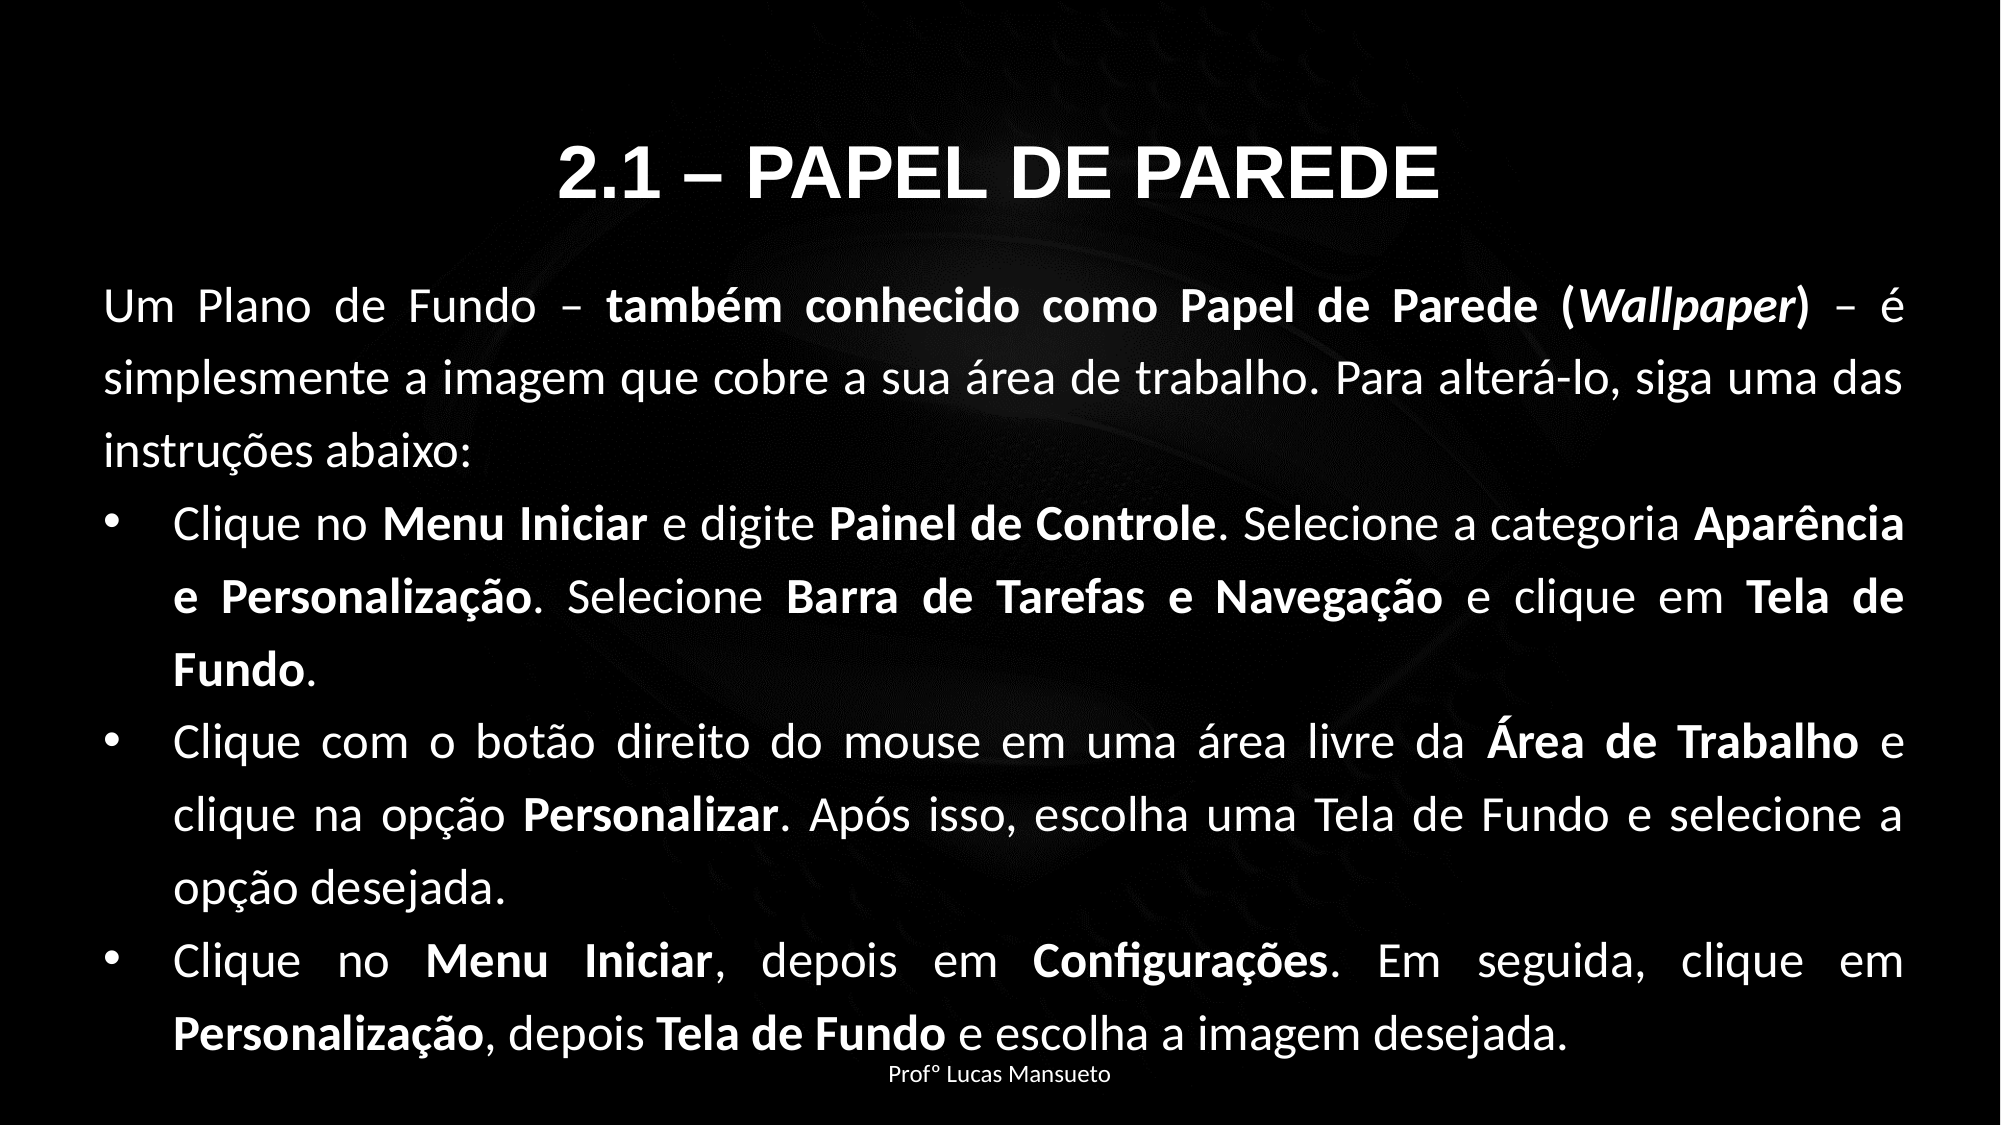

2.1 – PAPEL DE PAREDE
Um Plano de Fundo – também conhecido como Papel de Parede (Wallpaper) – é simplesmente a imagem que cobre a sua área de trabalho. Para alterá-lo, siga uma das instruções abaixo:
Clique no Menu Iniciar e digite Painel de Controle. Selecione a categoria Aparência e Personalização. Selecione Barra de Tarefas e Navegação e clique em Tela de Fundo.
Clique com o botão direito do mouse em uma área livre da Área de Trabalho e clique na opção Personalizar. Após isso, escolha uma Tela de Fundo e selecione a opção desejada.
Clique no Menu Iniciar, depois em Configurações. Em seguida, clique em Personalização, depois Tela de Fundo e escolha a imagem desejada.
Profº Lucas Mansueto